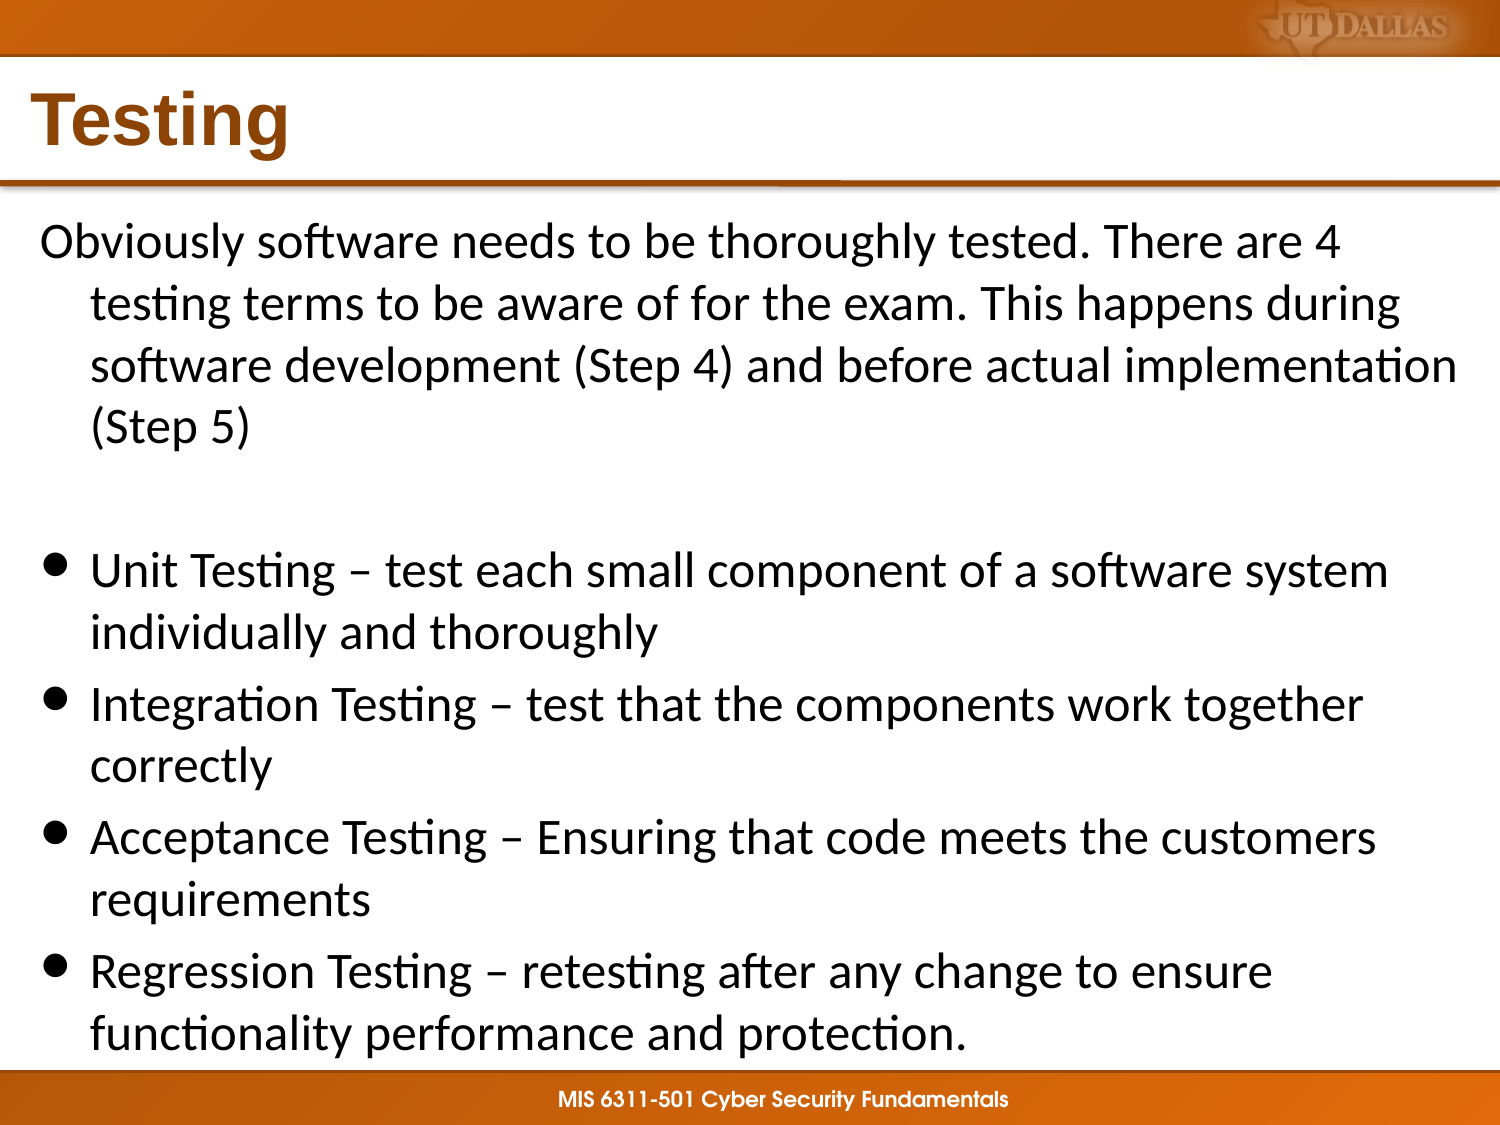

# Testing
Obviously software needs to be thoroughly tested. There are 4 testing terms to be aware of for the exam. This happens during software development (Step 4) and before actual implementation (Step 5)

Unit Testing – test each small component of a software system individually and thoroughly
Integration Testing – test that the components work together correctly
Acceptance Testing – Ensuring that code meets the customers requirements
Regression Testing – retesting after any change to ensure functionality performance and protection.